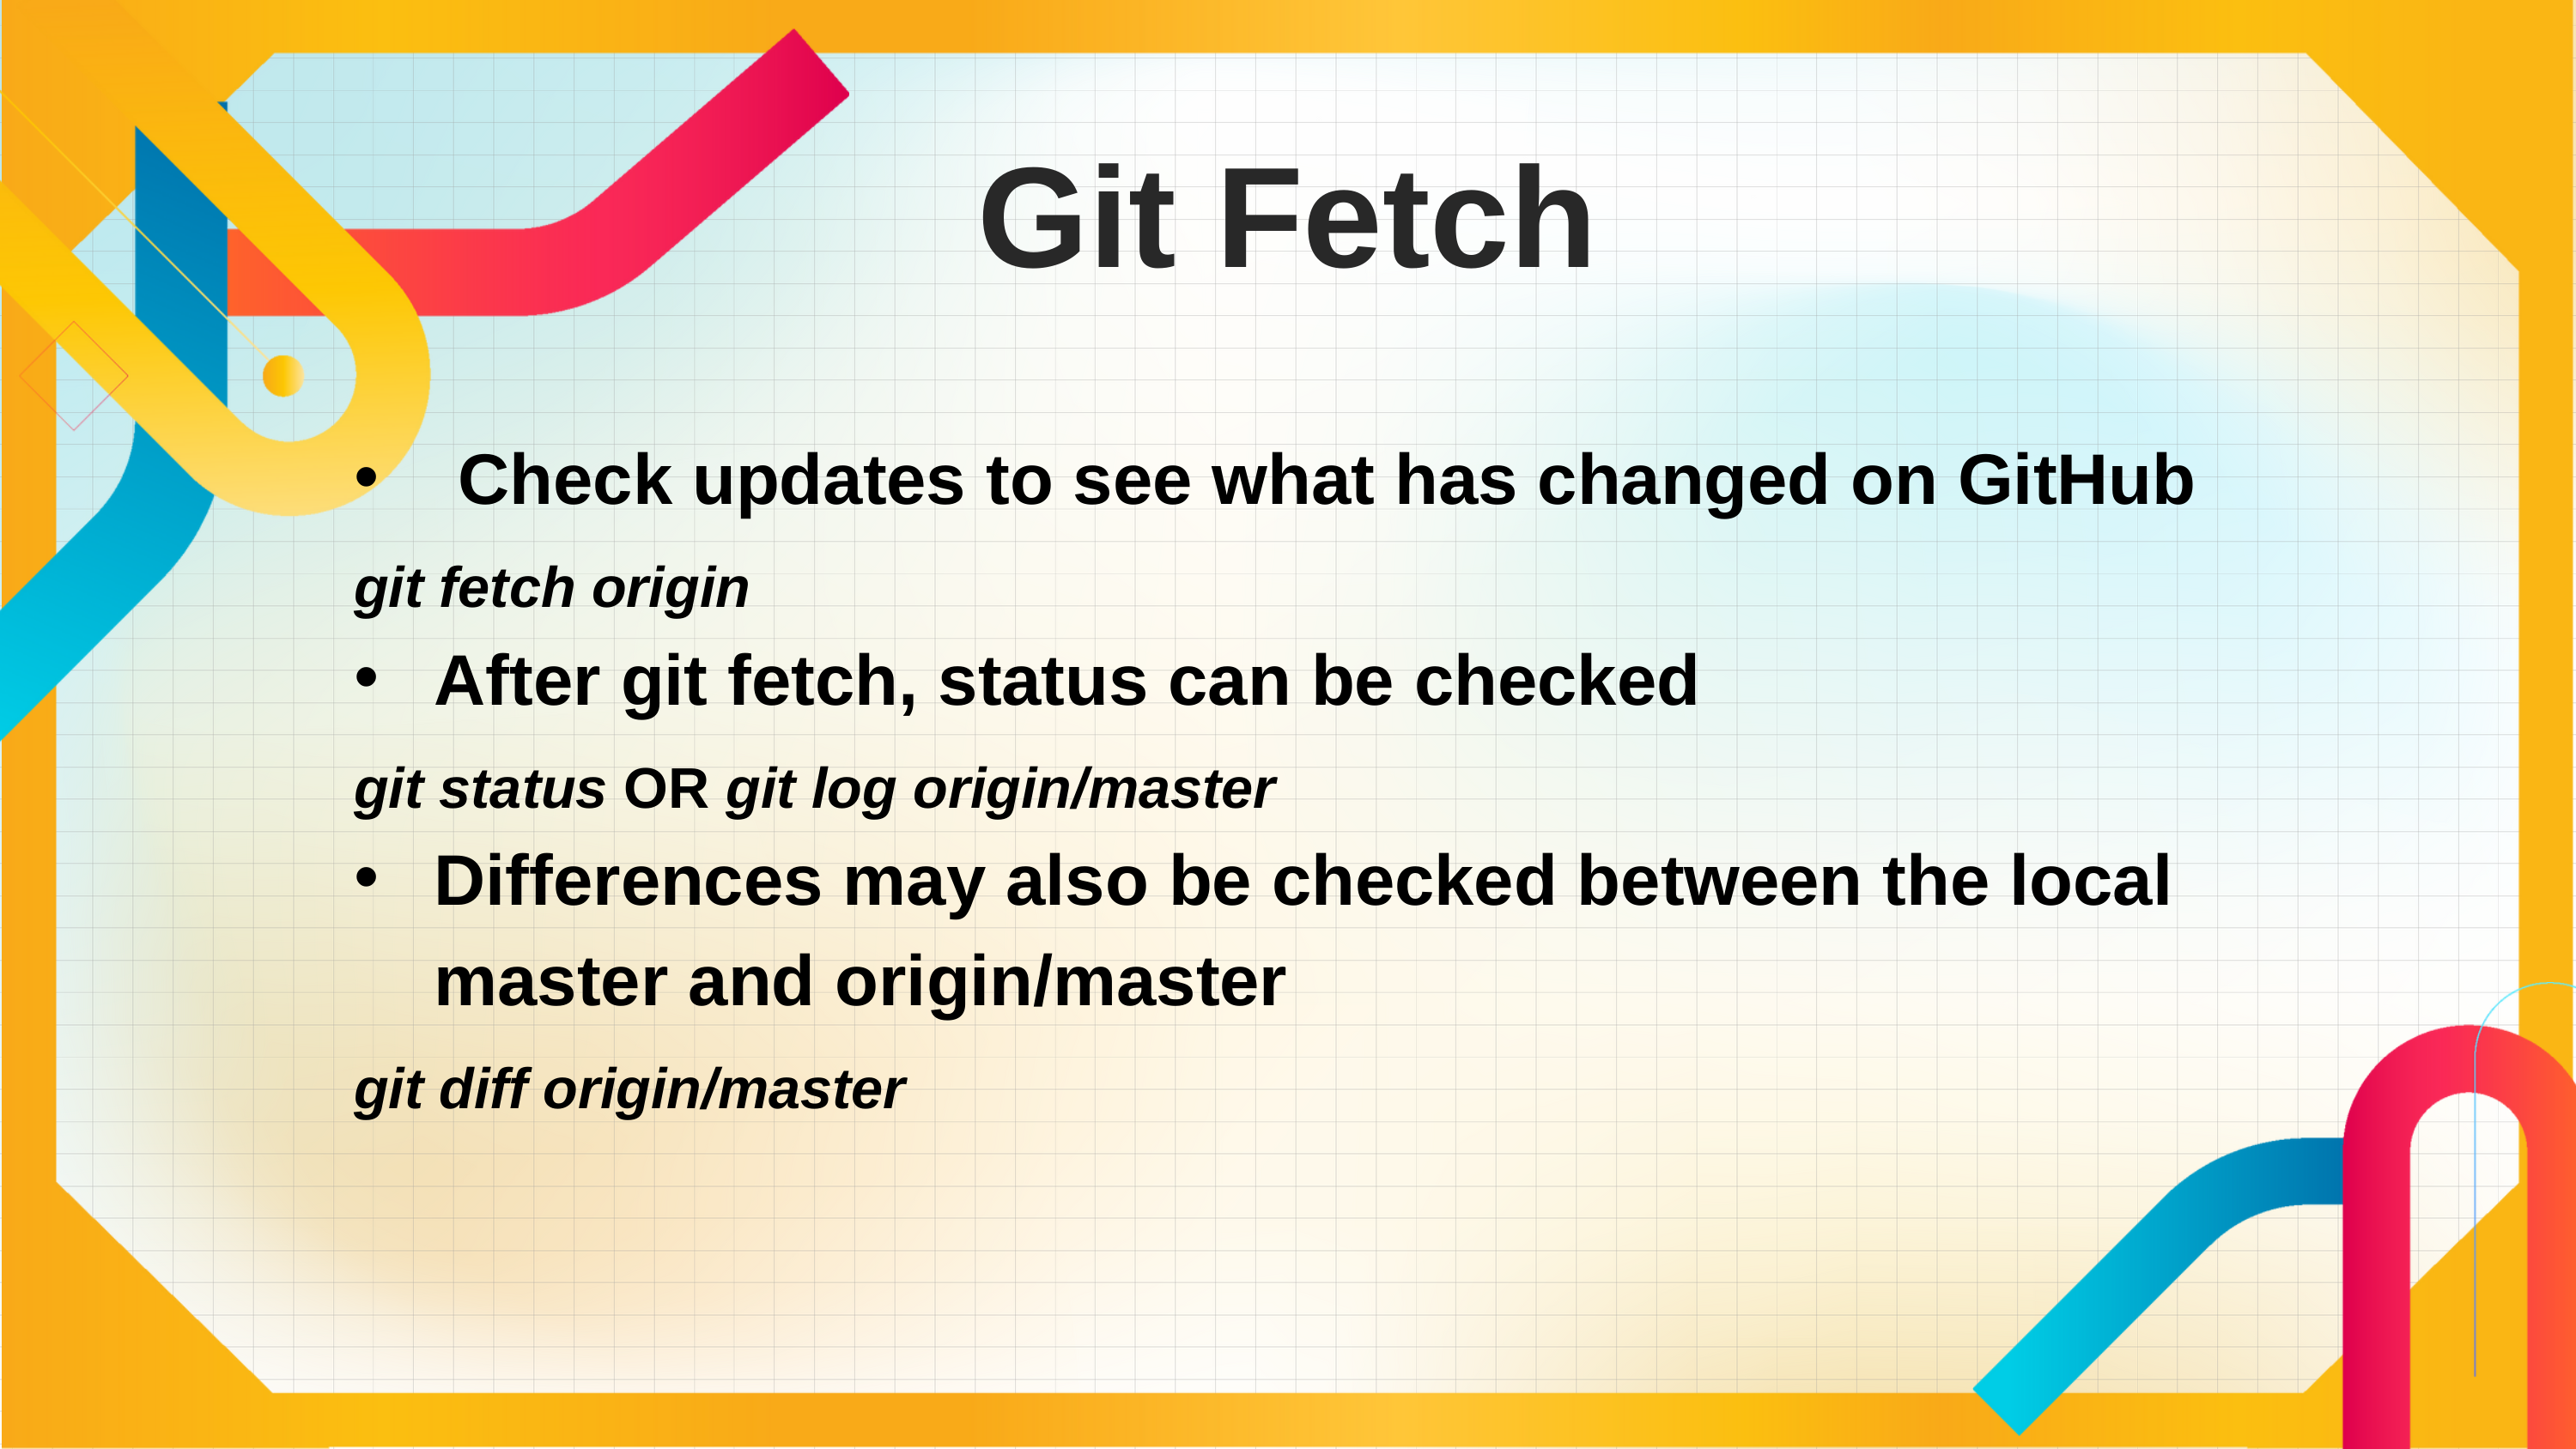

Git Fetch
Check updates to see what has changed on GitHub
git fetch origin
After git fetch, status can be checked
git status OR git log origin/master
Differences may also be checked between the local master and origin/master
git diff origin/master